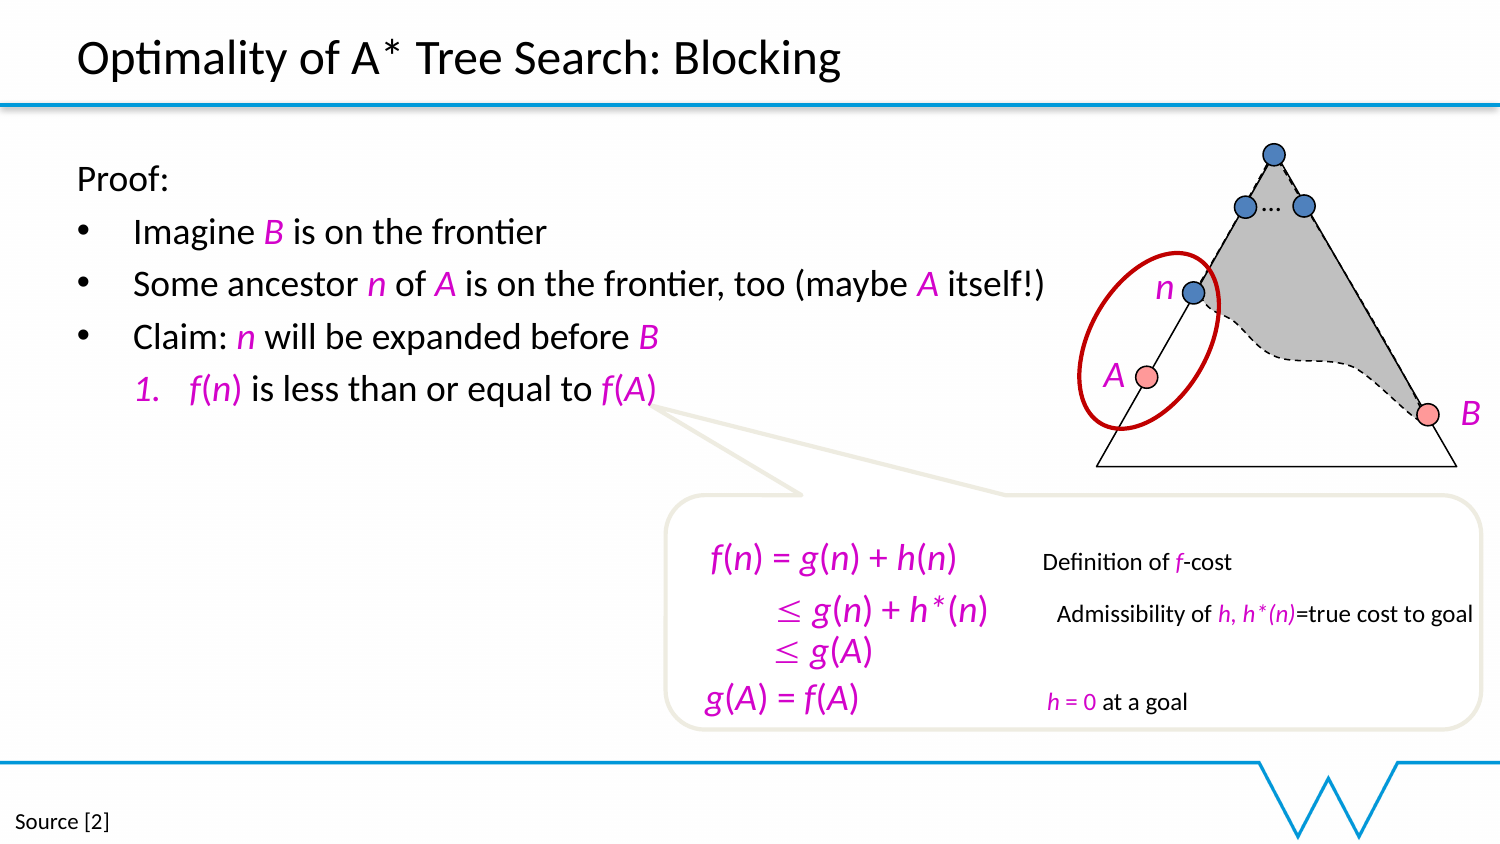

# Optimality of A* Tree Search: Blocking

Proof:
Imagine B is on the frontier
Some ancestor n of A is on the frontier, too (maybe A itself!)
Claim: n will be expanded before B
f(n) is less than or equal to f(A)

…

n

A

B

f(n) = g(n) + h(n)          Definition of f-cost
 ≤ g(n) + h*(n)        Admissibility of h, h*(n)=true cost to goal

≤ g(A)
g(A) = f(A)                      h = 0 at a goal
Source [2]